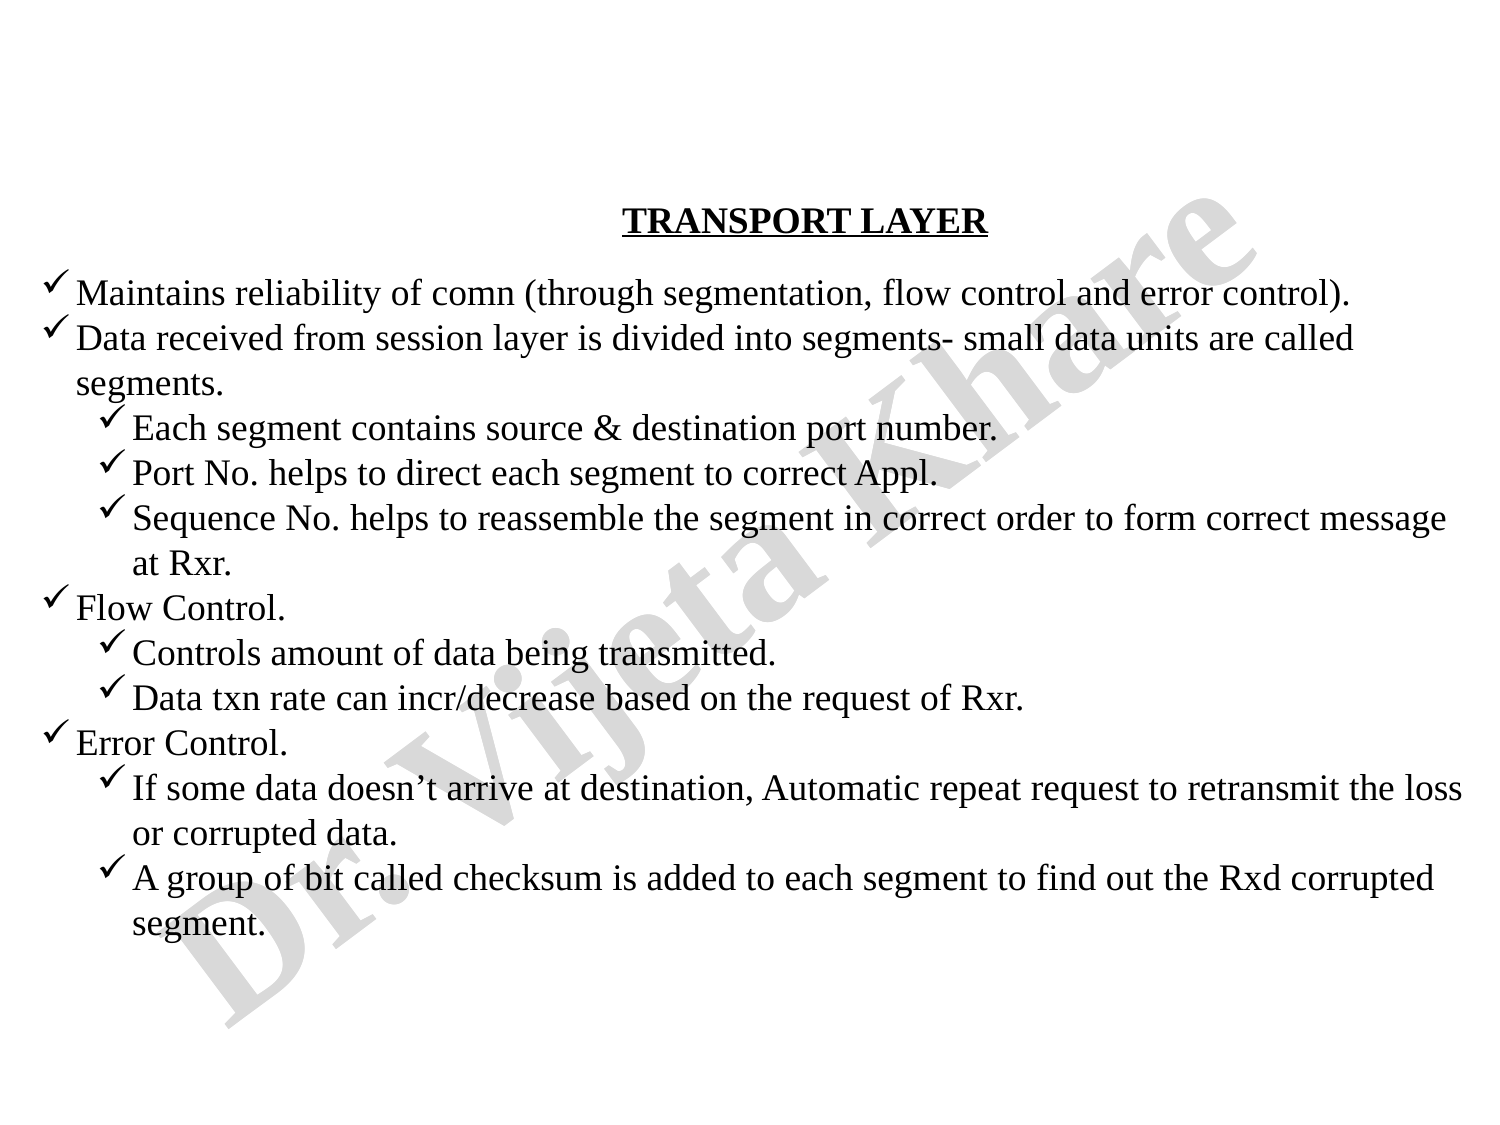

TRANSPORT LAYER
Maintains reliability of comn (through segmentation, flow control and error control).
Data received from session layer is divided into segments- small data units are called segments.
Each segment contains source & destination port number.
Port No. helps to direct each segment to correct Appl.
Sequence No. helps to reassemble the segment in correct order to form correct message at Rxr.
Flow Control.
Controls amount of data being transmitted.
Data txn rate can incr/decrease based on the request of Rxr.
Error Control.
If some data doesn’t arrive at destination, Automatic repeat request to retransmit the loss or corrupted data.
A group of bit called checksum is added to each segment to find out the Rxd corrupted segment.